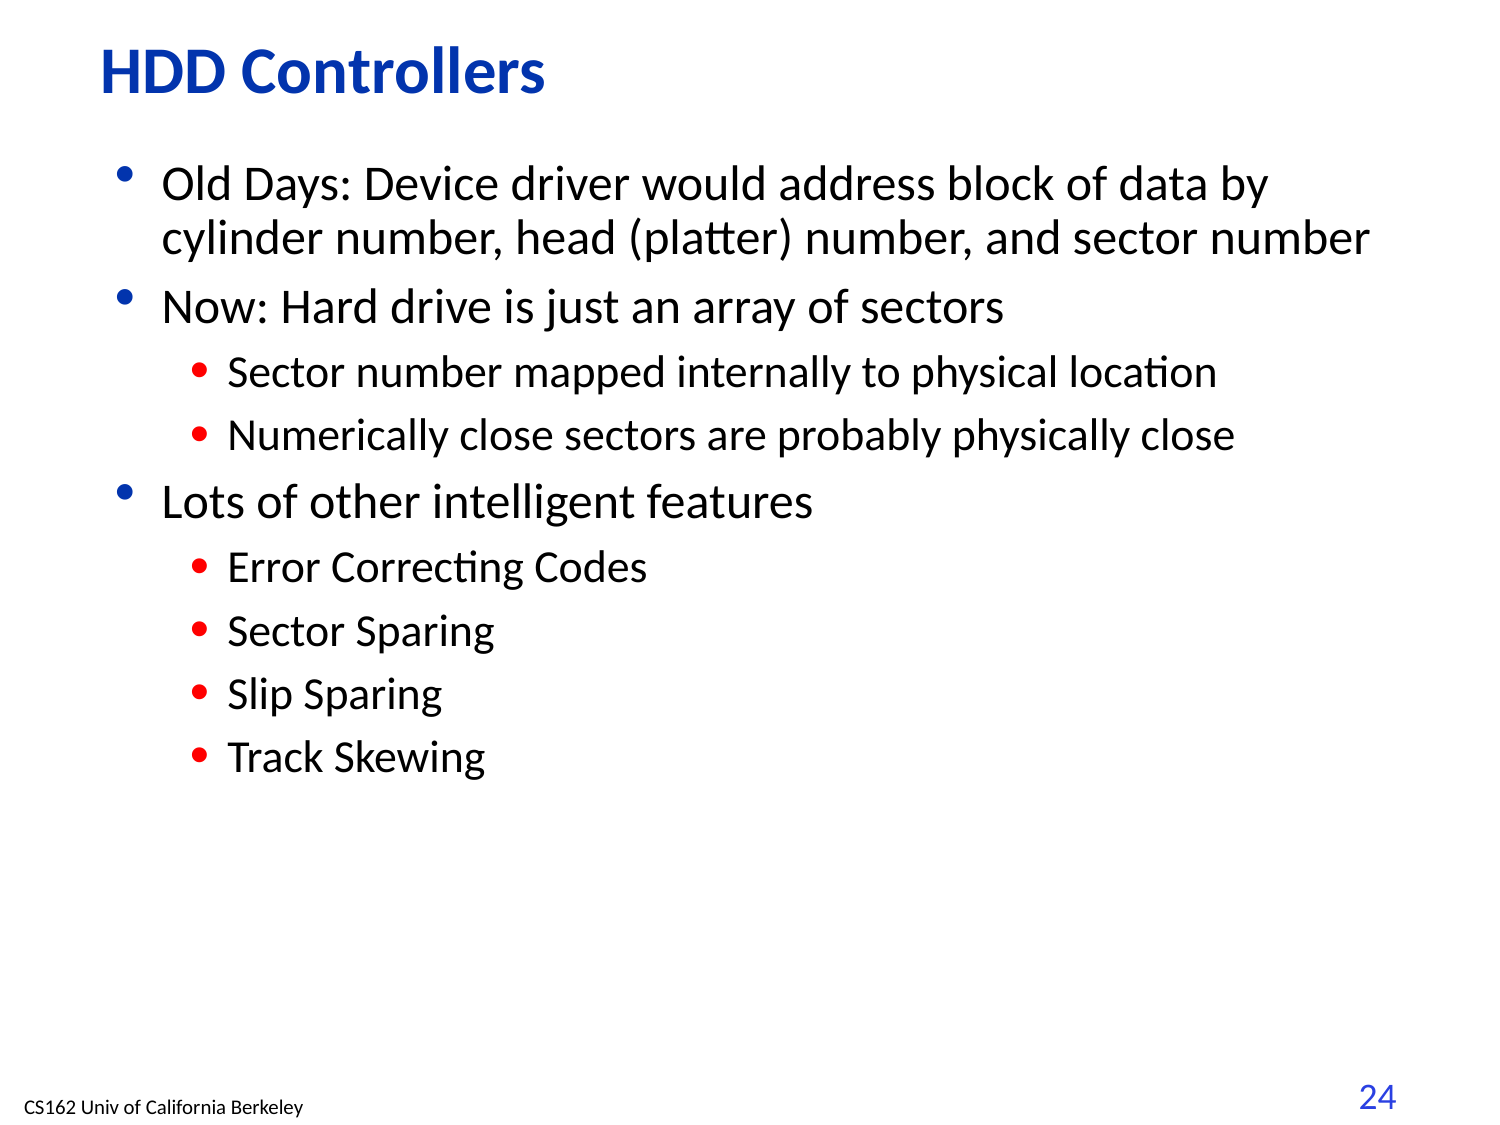

# HDD Controllers
Old Days: Device driver would address block of data by cylinder number, head (platter) number, and sector number
Now: Hard drive is just an array of sectors
Sector number mapped internally to physical location
Numerically close sectors are probably physically close
Lots of other intelligent features
Error Correcting Codes
Sector Sparing
Slip Sparing
Track Skewing

CS162 Univ of California Berkeley